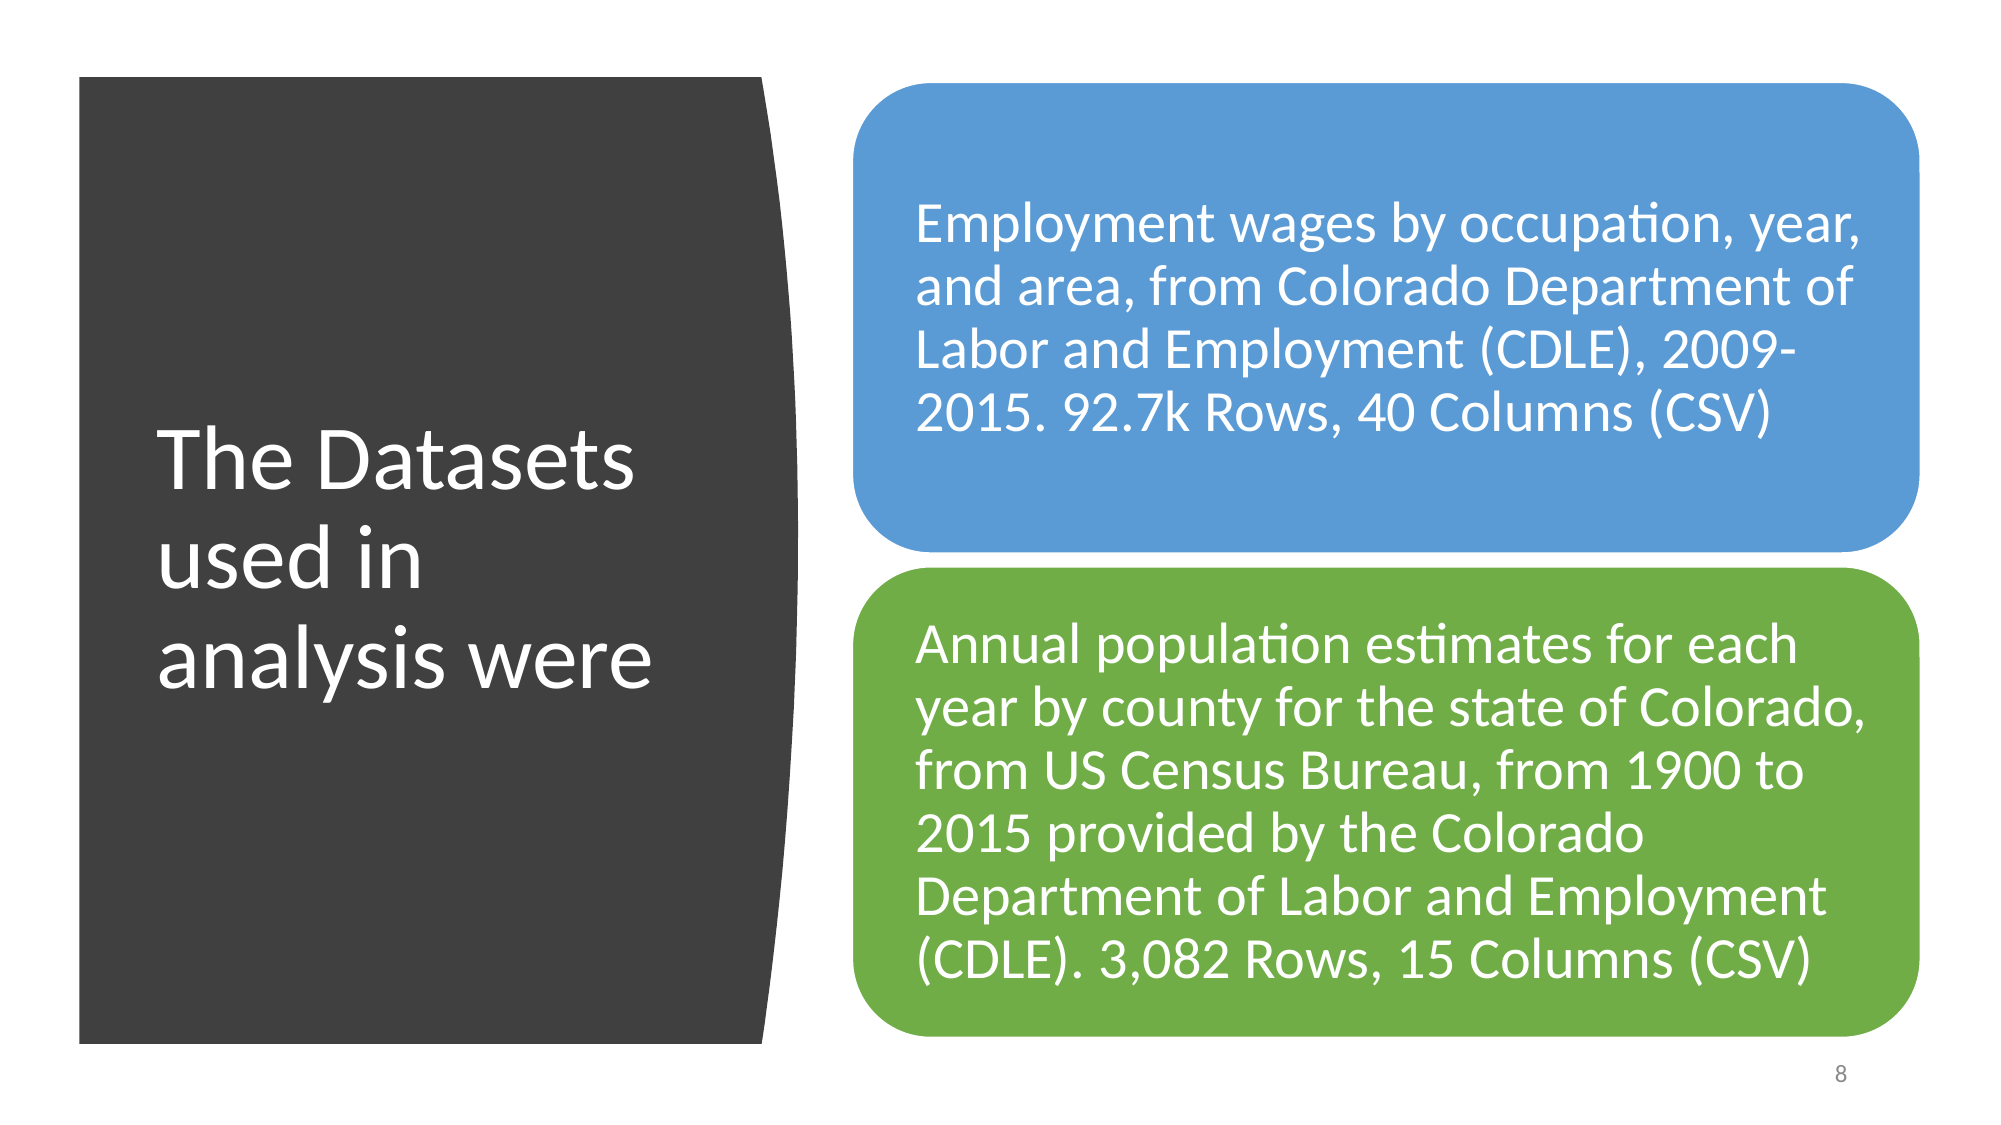

Employment wages by occupation, year, and area, from Colorado Department of Labor and Employment (CDLE), 2009-2015. 92.7k Rows, 40 Columns (CSV)
Annual population estimates for each year by county for the state of Colorado, from US Census Bureau, from 1900 to 2015 provided by the Colorado Department of Labor and Employment (CDLE). 3,082 Rows, 15 Columns (CSV)

# The Datasets used in analysis were
8